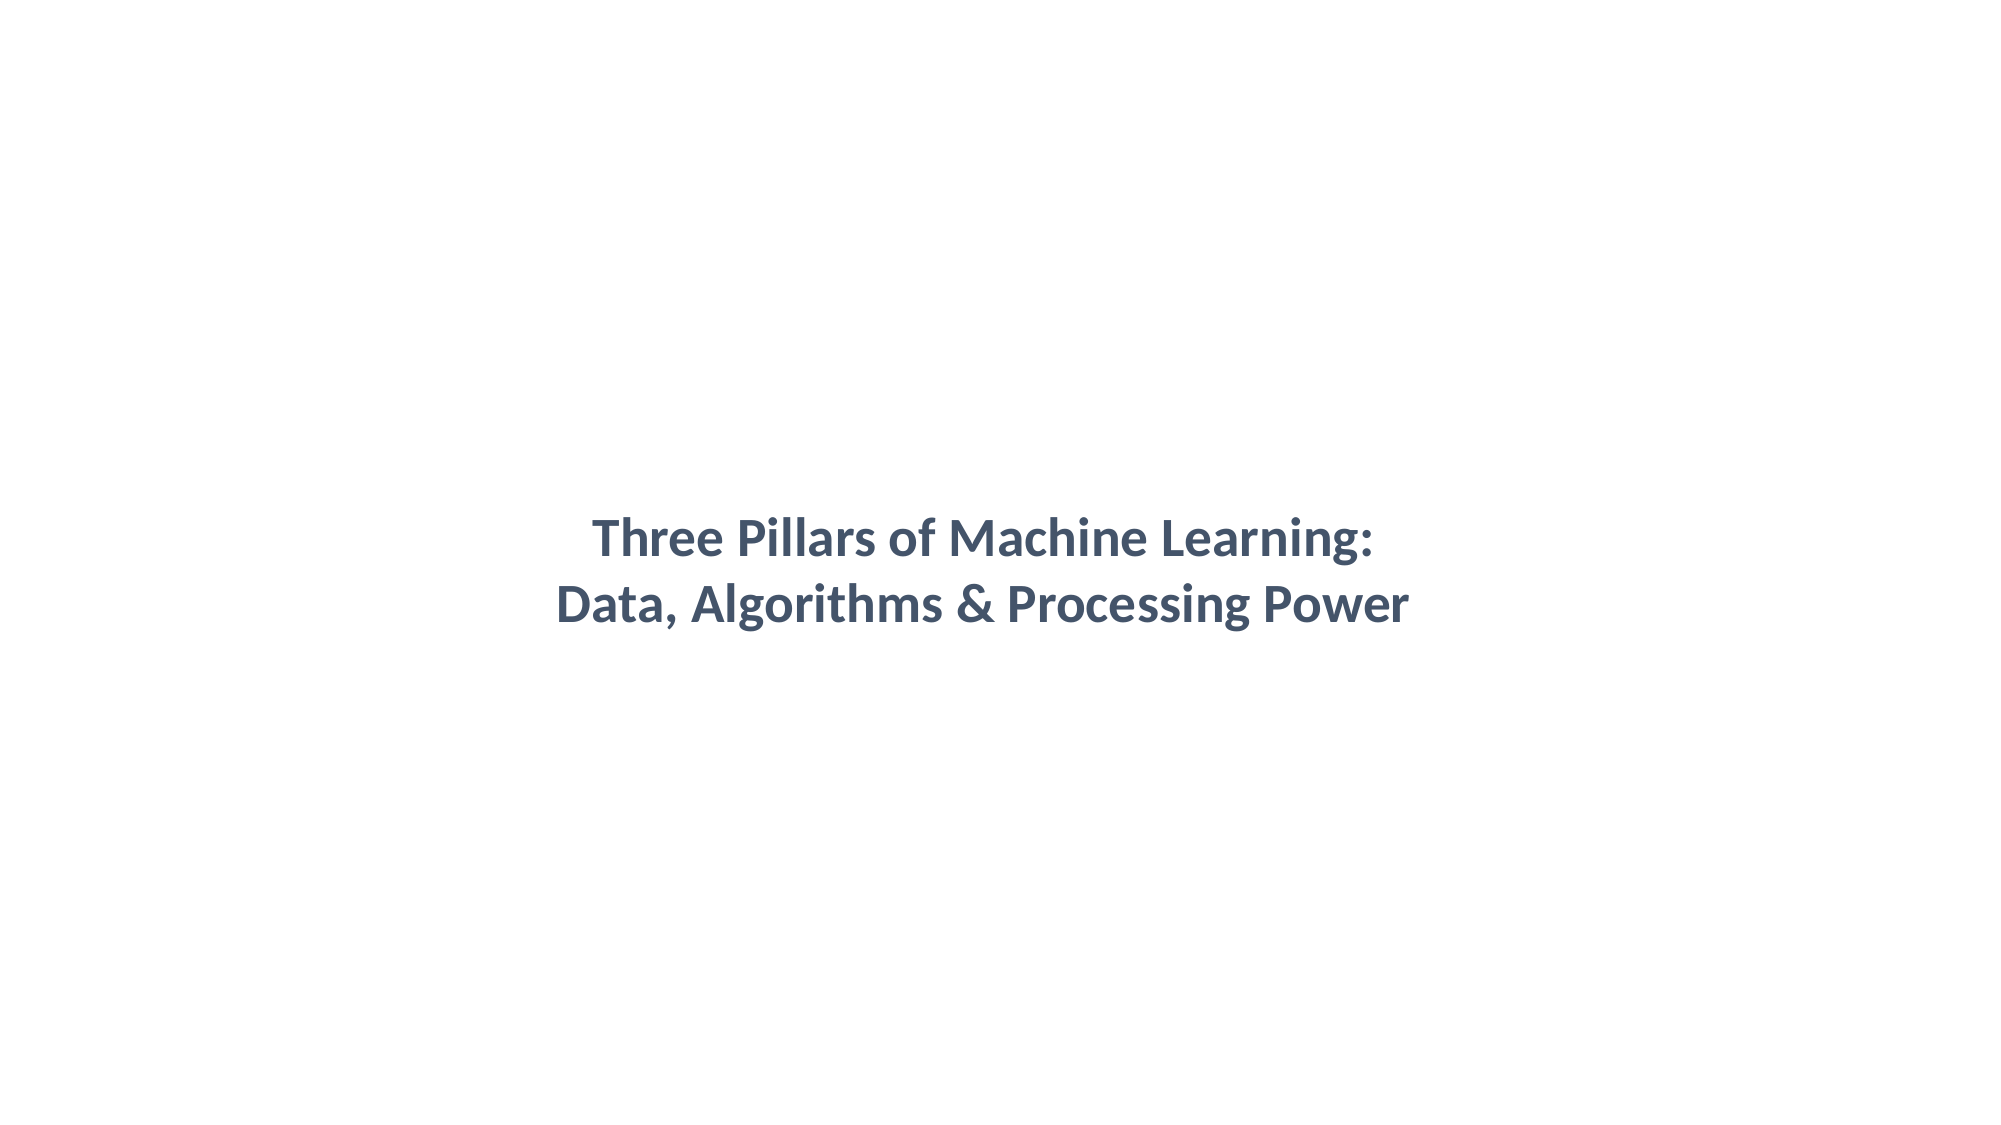

Three Pillars of Machine Learning:
Data, Algorithms & Processing Power